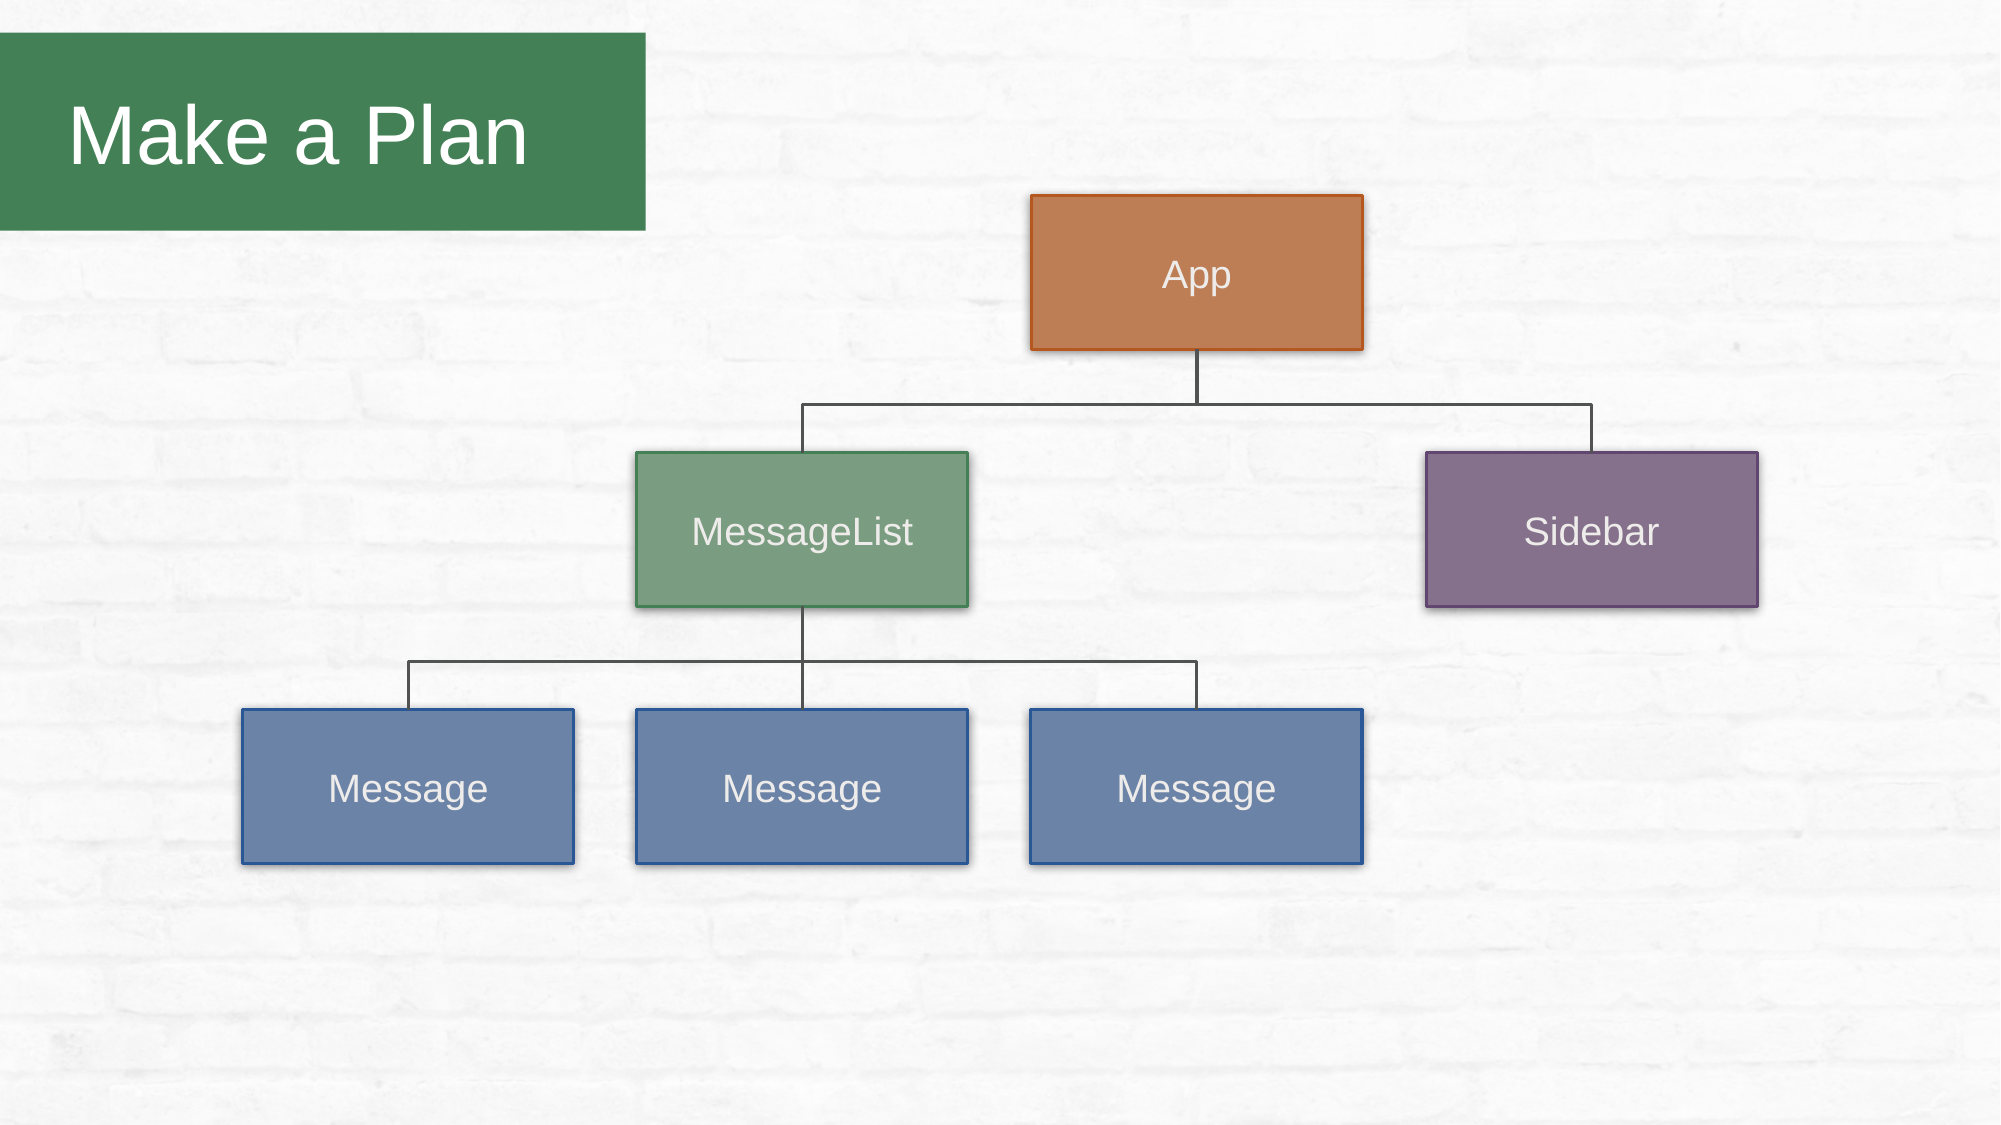

Make a Plan
App
MessageList
Sidebar
Message
Message
Message